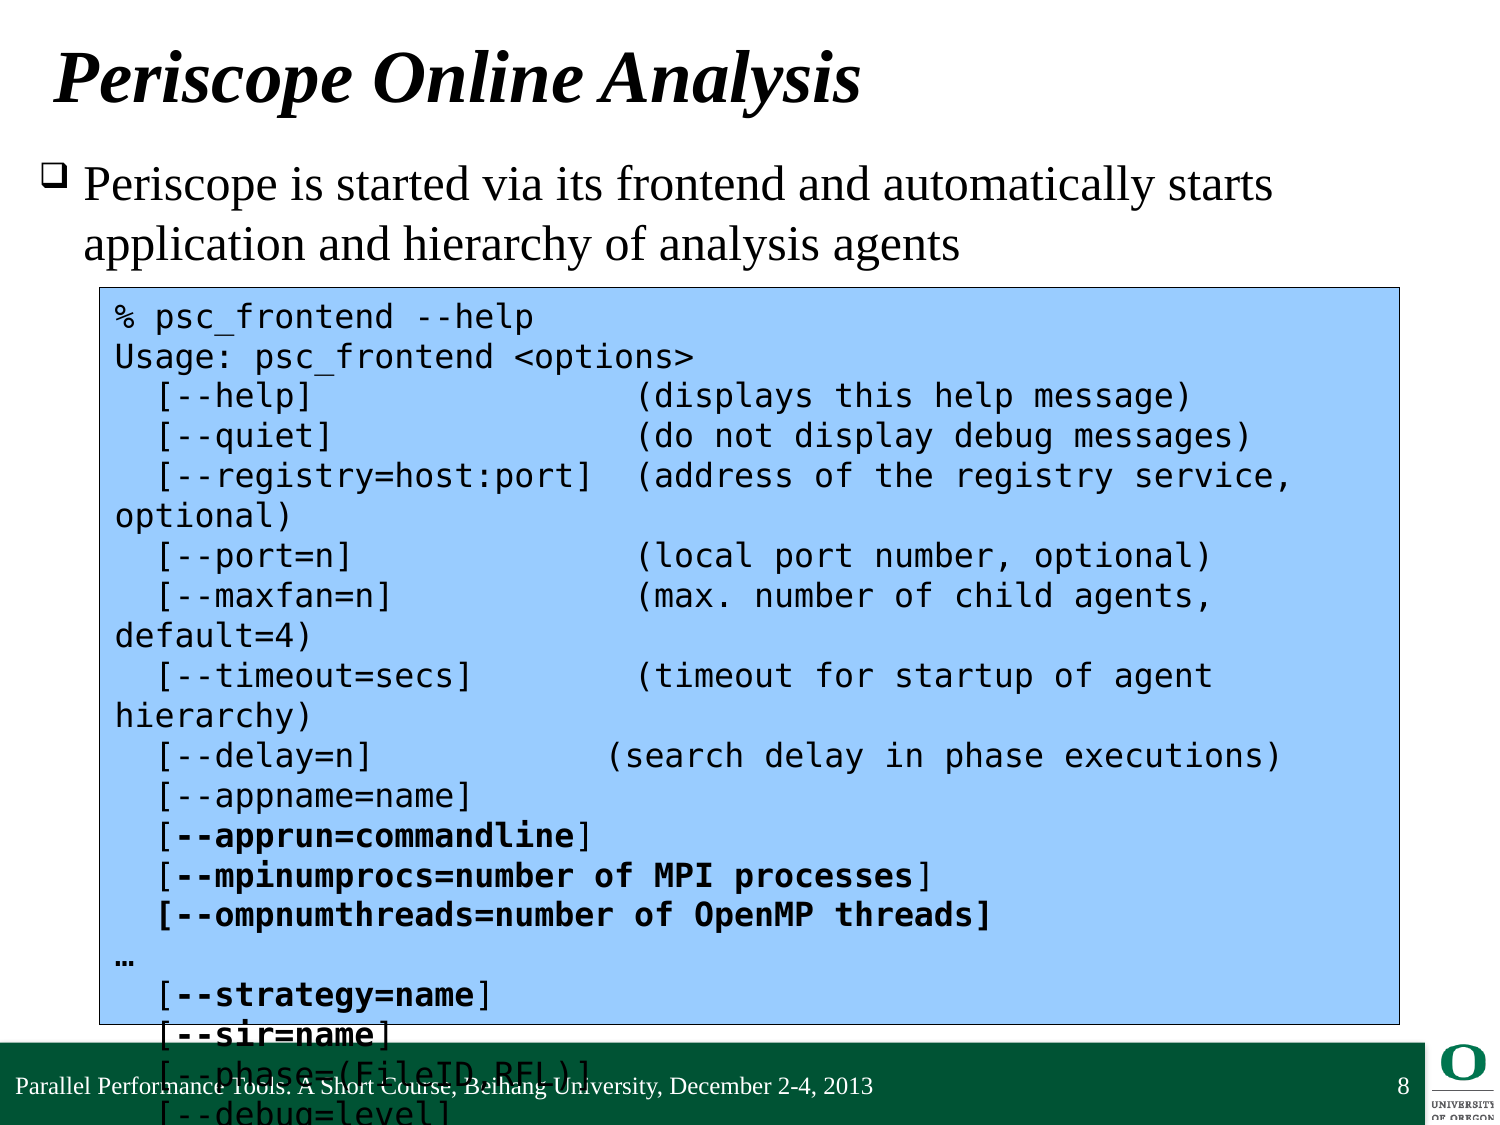

# Periscope Online Analysis
Periscope is started via its frontend and automatically starts  application and hierarchy of analysis agents
% psc_frontend --help
Usage: psc_frontend <options>
  [--help]                (displays this help message)
  [--quiet]               (do not display debug messages)
  [--registry=host:port]  (address of the registry service, optional)
  [--port=n]              (local port number, optional)
  [--maxfan=n]            (max. number of child agents, default=4)
  [--timeout=secs]        (timeout for startup of agent hierarchy)
  [--delay=n]        	  (search delay in phase executions)
  [--appname=name]
  [--apprun=commandline]
  [--mpinumprocs=number of MPI processes]
  [--ompnumthreads=number of OpenMP threads]
…
  [--strategy=name]
  [--sir=name]
  [--phase=(FileID,RFL)]
  [--debug=level]
Parallel Performance Tools: A Short Course, Beihang University, December 2-4, 2013
8